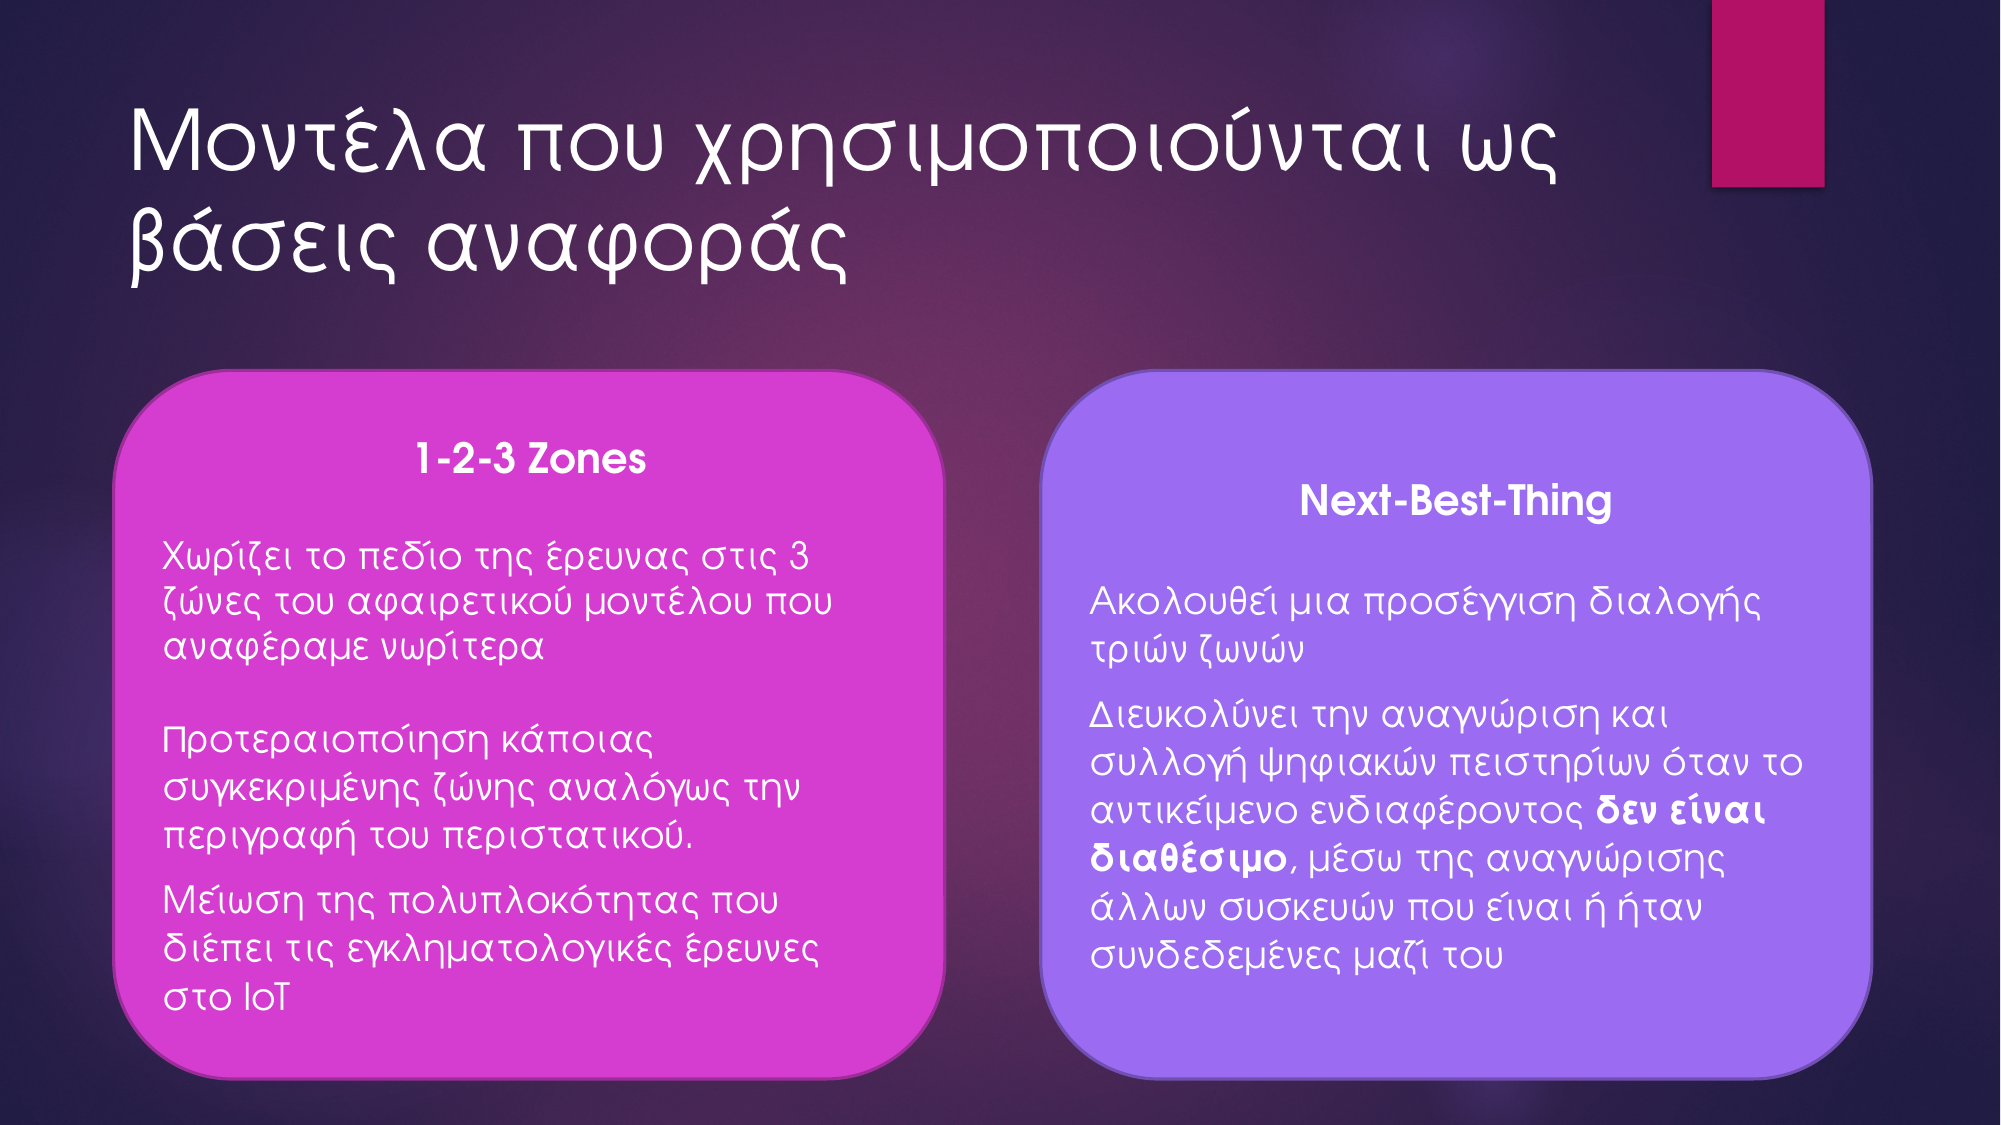

Μοντέλα που χρησιμοποιούνται ως βάσεις αναφοράς
1-2-3 Zones

Χωρίζει το πεδίο της έρευνας στις 3 ζώνες του αφαιρετικού μοντέλου που αναφέραμε νωρίτερα

Προτεραιοποίηση κάποιας συγκεκριμένης ζώνης αναλόγως την περιγραφή του περιστατικού.
Μείωση της πολυπλοκότητας που διέπει τις εγκληματολογικές έρευνες στο IoT
Next-Best-Thing

Ακολουθεί μια προσέγγιση διαλογής τριών ζωνών
Διευκολύνει την αναγνώριση και συλλογή ψηφιακών πειστηρίων όταν το αντικείμενο ενδιαφέροντος δεν είναι διαθέσιμο, μέσω της αναγνώρισης άλλων συσκευών που είναι ή ήταν συνδεδεμένες μαζί του